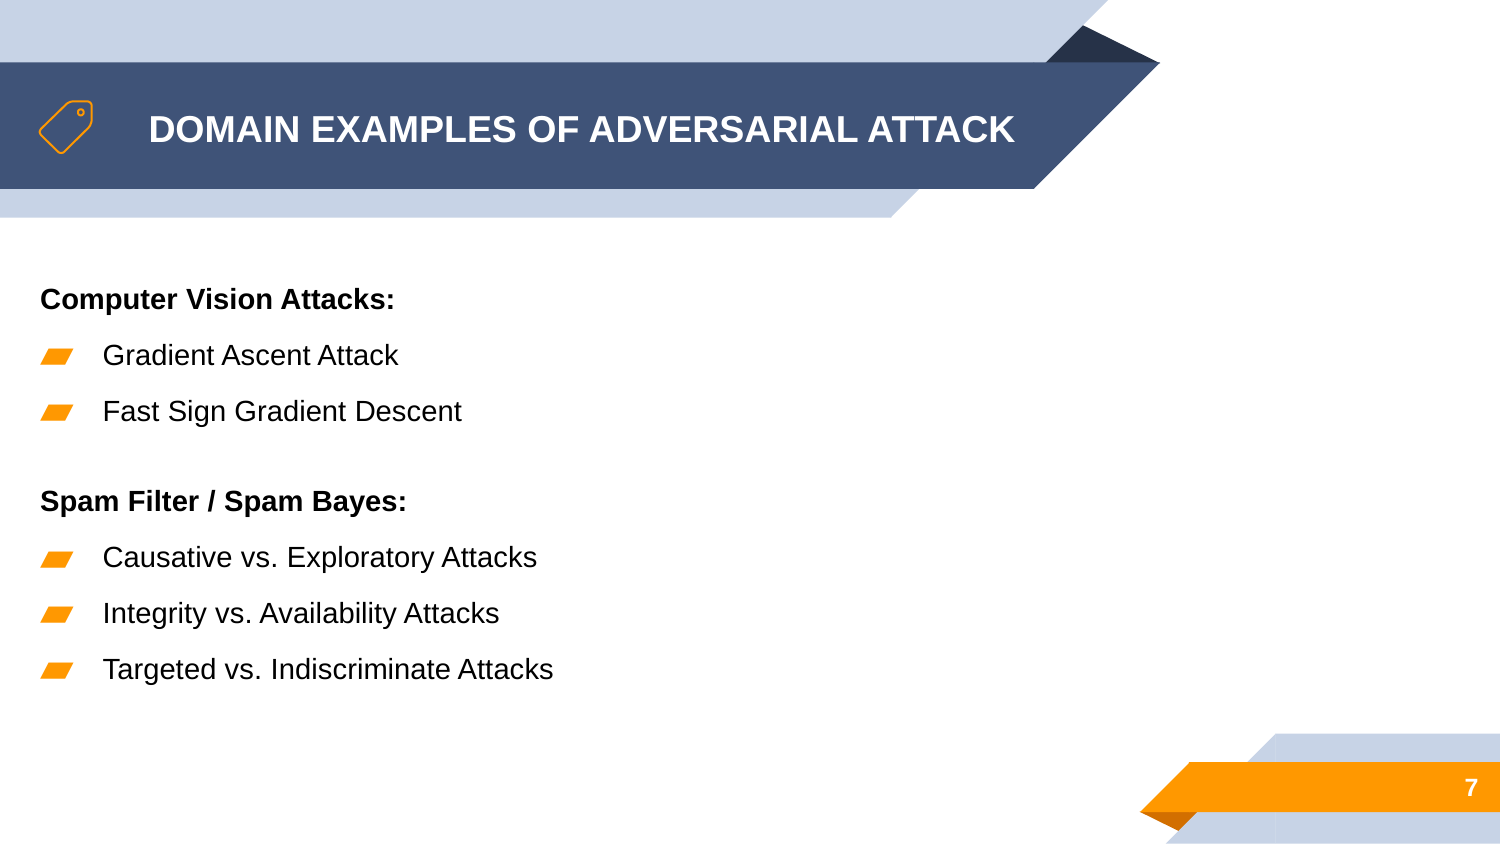

# DOMAIN EXAMPLES OF ADVERSARIAL ATTACK

Computer Vision Attacks:
Gradient Ascent Attack
Fast Sign Gradient Descent

Spam Filter / Spam Bayes:
Causative vs. Exploratory Attacks
Integrity vs. Availability Attacks
Targeted vs. Indiscriminate Attacks

7